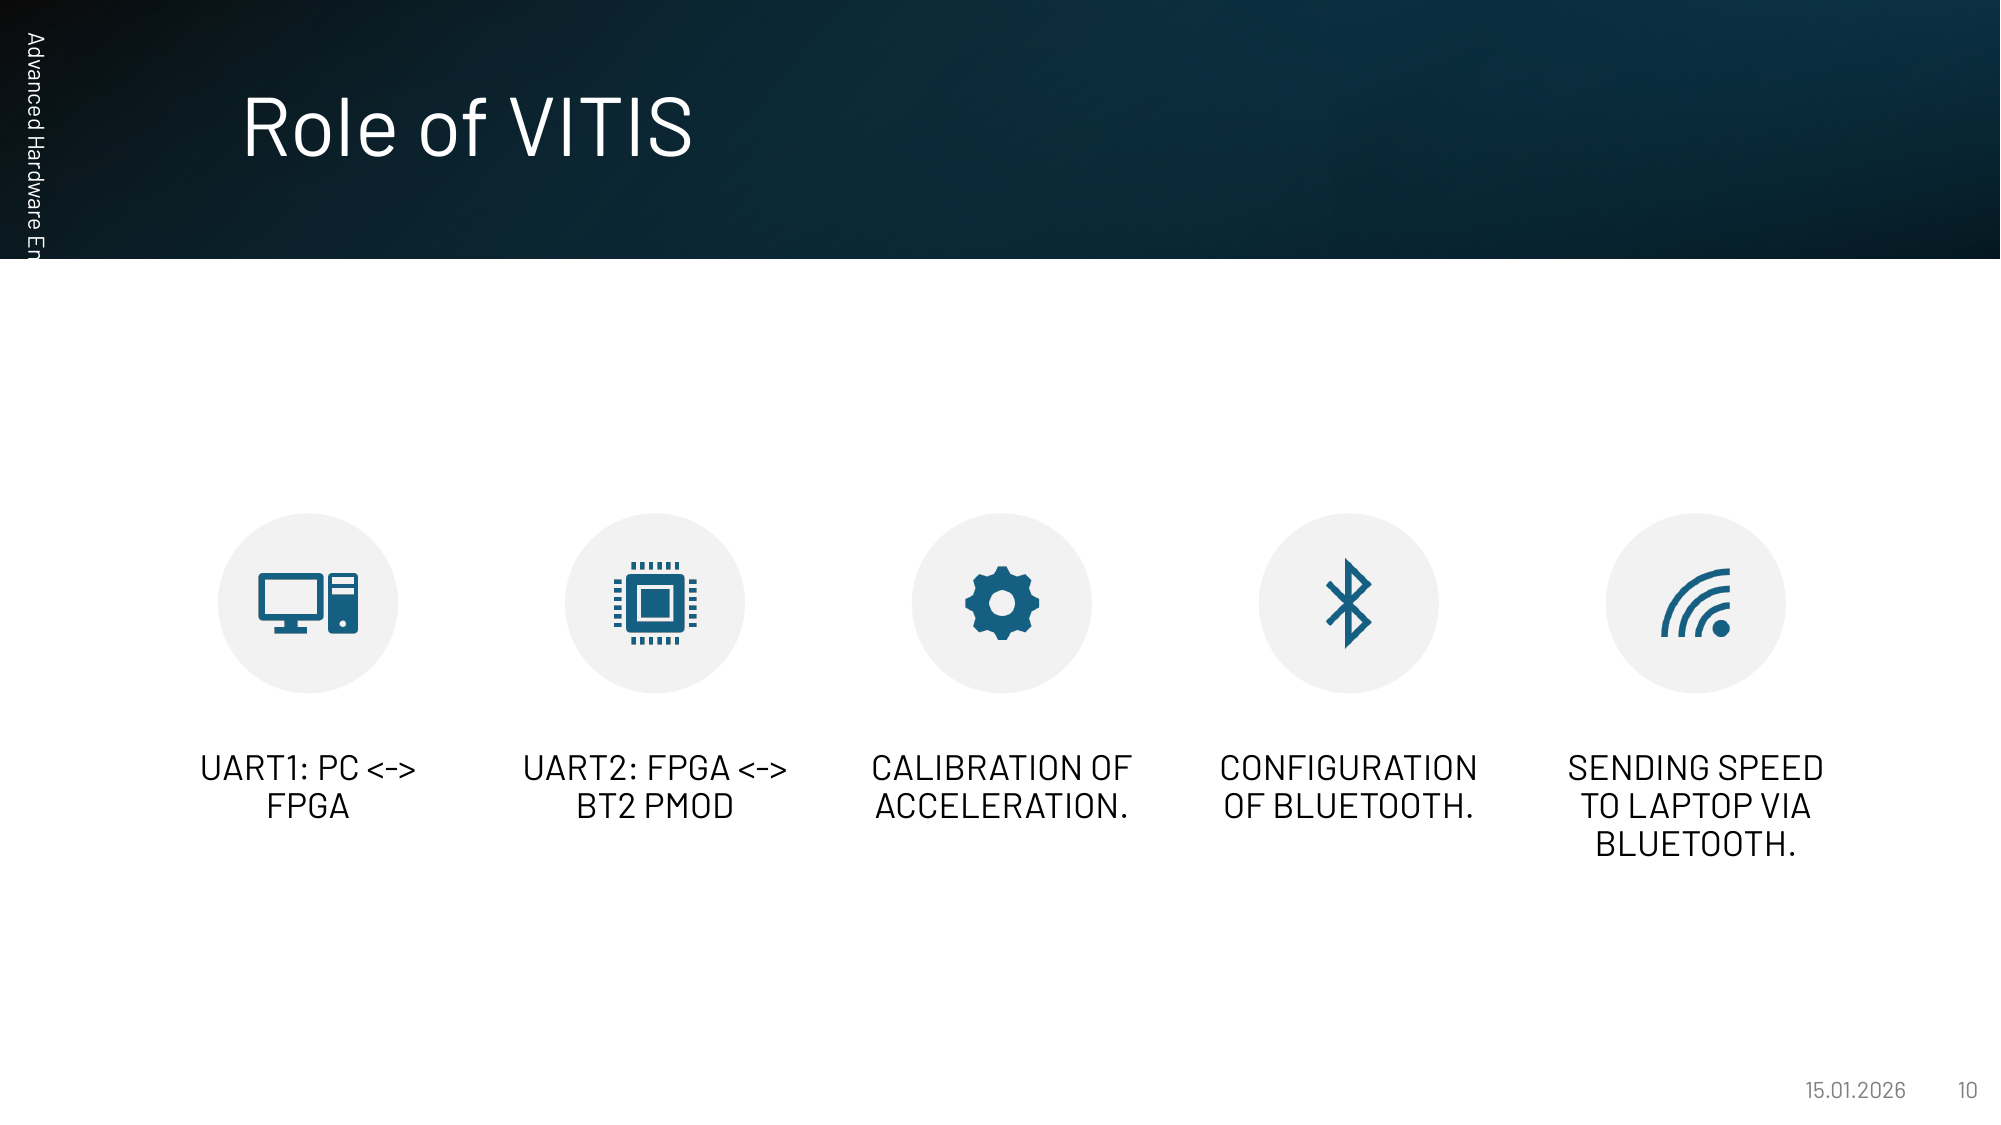

# Role of VITIS
Advanced Hardware Engineering
UART1: PC <-> FPGA
UART2: FPGA <-> BT2 PMOD
Calibration of acceleration.
Configuration of bluetooth.
Sending speed to laptop via bluetooth.
15.01.2026
10